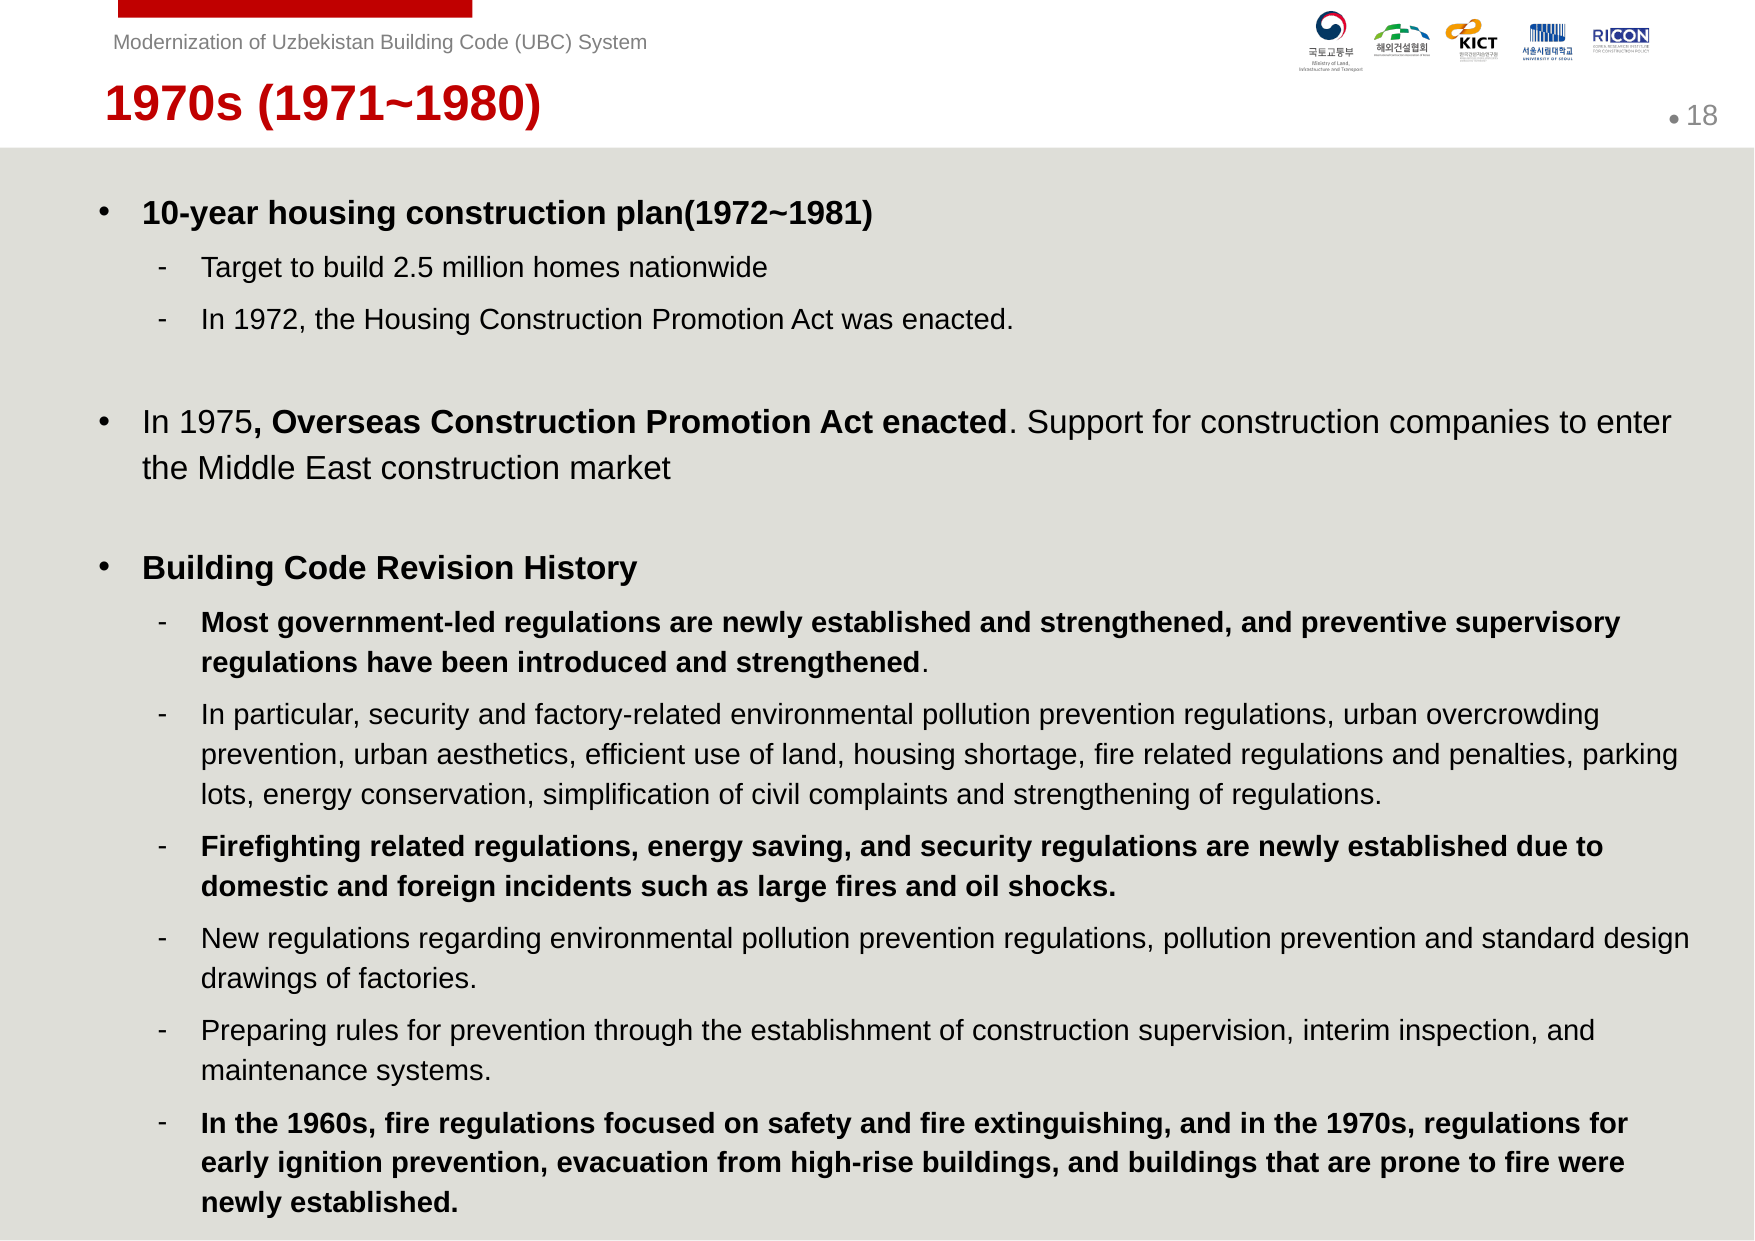

1970s (1971~1980)
10-year housing construction plan(1972~1981)
Target to build 2.5 million homes nationwide
In 1972, the Housing Construction Promotion Act was enacted.

In 1975, Overseas Construction Promotion Act enacted. Support for construction companies to enter the Middle East construction market

Building Code Revision History
Most government-led regulations are newly established and strengthened, and preventive supervisory regulations have been introduced and strengthened.
In particular, security and factory-related environmental pollution prevention regulations, urban overcrowding prevention, urban aesthetics, efficient use of land, housing shortage, fire related regulations and penalties, parking lots, energy conservation, simplification of civil complaints and strengthening of regulations.
Firefighting related regulations, energy saving, and security regulations are newly established due to domestic and foreign incidents such as large fires and oil shocks.
New regulations regarding environmental pollution prevention regulations, pollution prevention and standard design drawings of factories.
Preparing rules for prevention through the establishment of construction supervision, interim inspection, and maintenance systems.
In the 1960s, fire regulations focused on safety and fire extinguishing, and in the 1970s, regulations for early ignition prevention, evacuation from high-rise buildings, and buildings that are prone to fire were newly established.